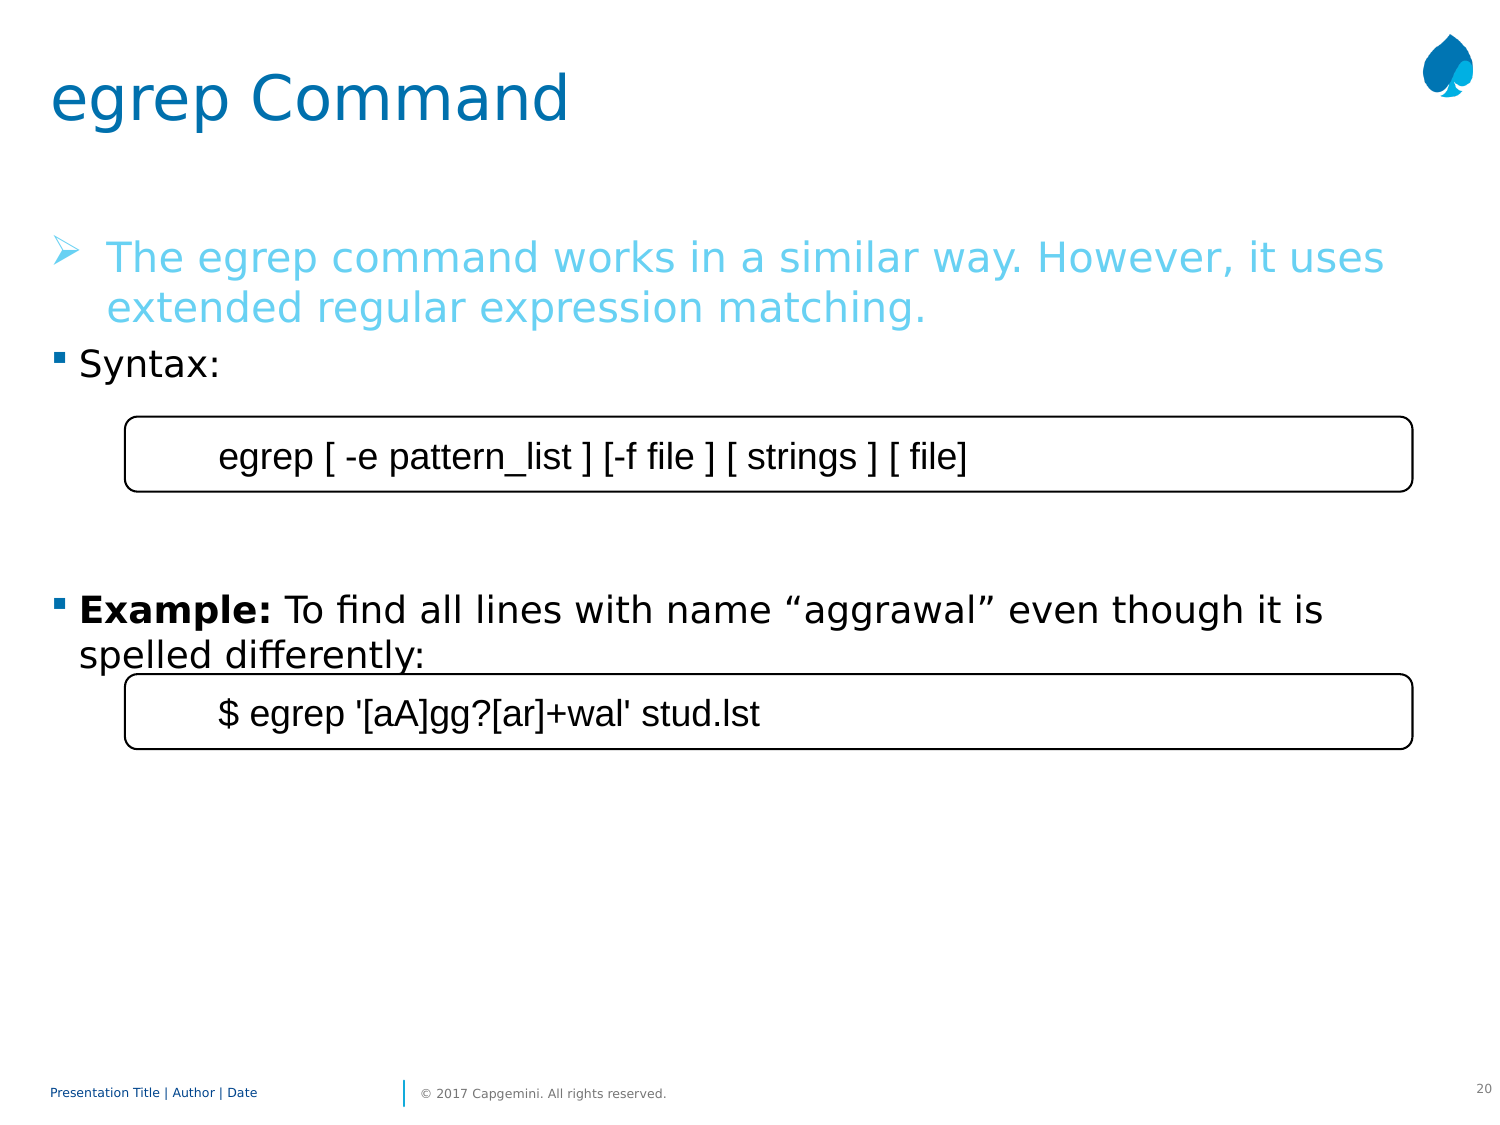

# egrep Command
The egrep command works in a similar way. However, it uses extended regular expression matching.
Syntax:

Example: To find all lines with name “aggrawal” even though it is spelled differently:
egrep [ -e pattern_list ] [-f file ] [ strings ] [ file]
$ egrep '[aA]gg?[ar]+wal' stud.lst